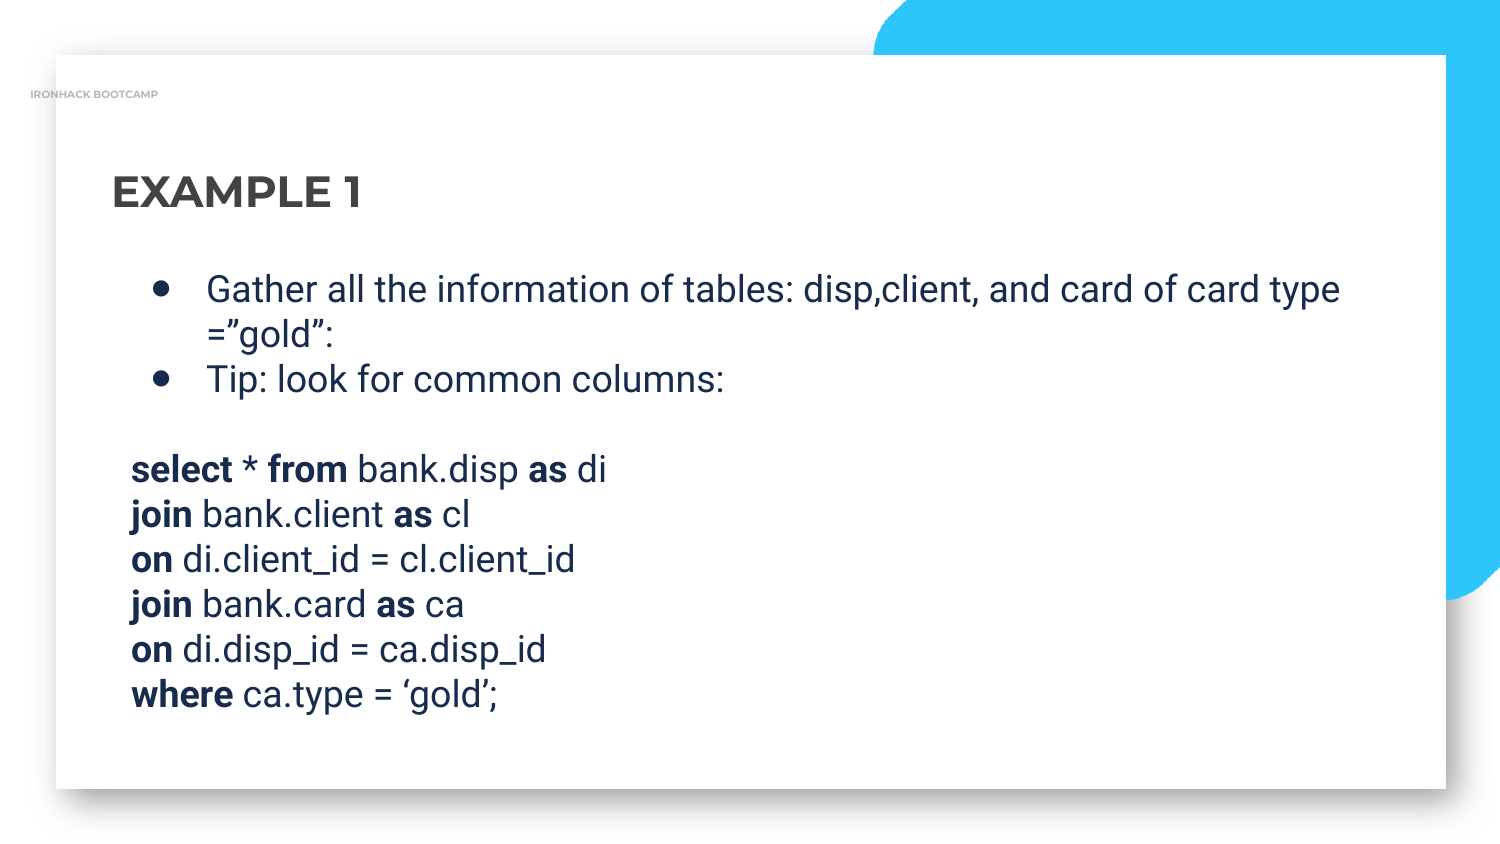

IRONHACK BOOTCAMP
EXAMPLE 1
Gather all the information of tables: disp,client, and card of card type =”gold”:
Tip: look for common columns:

select * from bank.disp as di
join bank.client as cl
on di.client_id = cl.client_id
join bank.card as ca
on di.disp_id = ca.disp_id
where ca.type = ‘gold’;